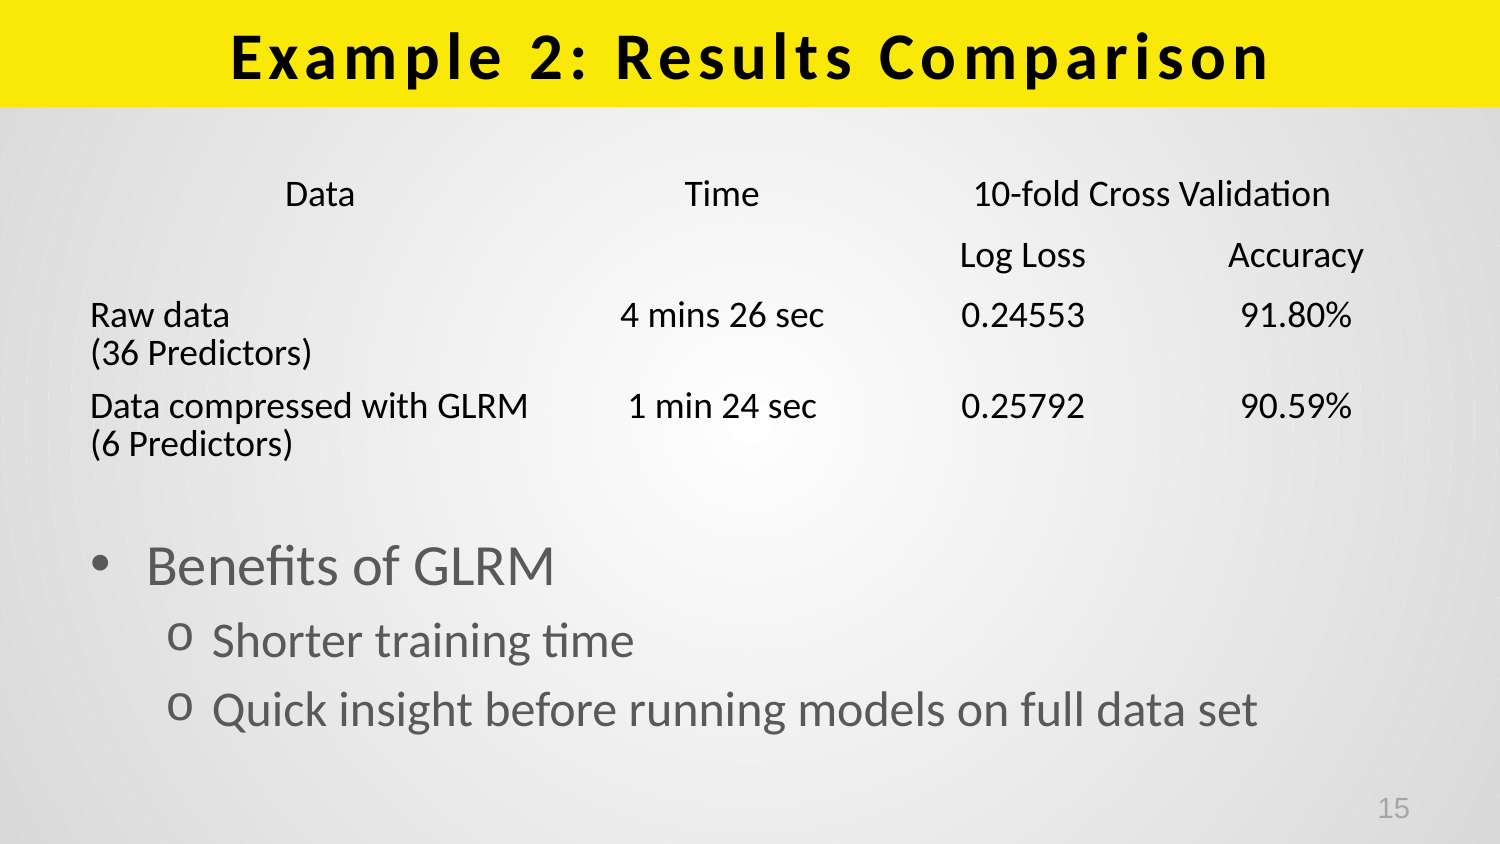

# Example 2: Results Comparison
| Data | Time | 10-fold Cross Validation |  |
| --- | --- | --- | --- |
|  |  | Log Loss | Accuracy |
| Raw data (36 Predictors) | 4 mins 26 sec | 0.24553 | 91.80% |
| Data compressed with GLRM (6 Predictors) | 1 min 24 sec | 0.25792 | 90.59% |
Benefits of GLRM
Shorter training time
Quick insight before running models on full data set

15